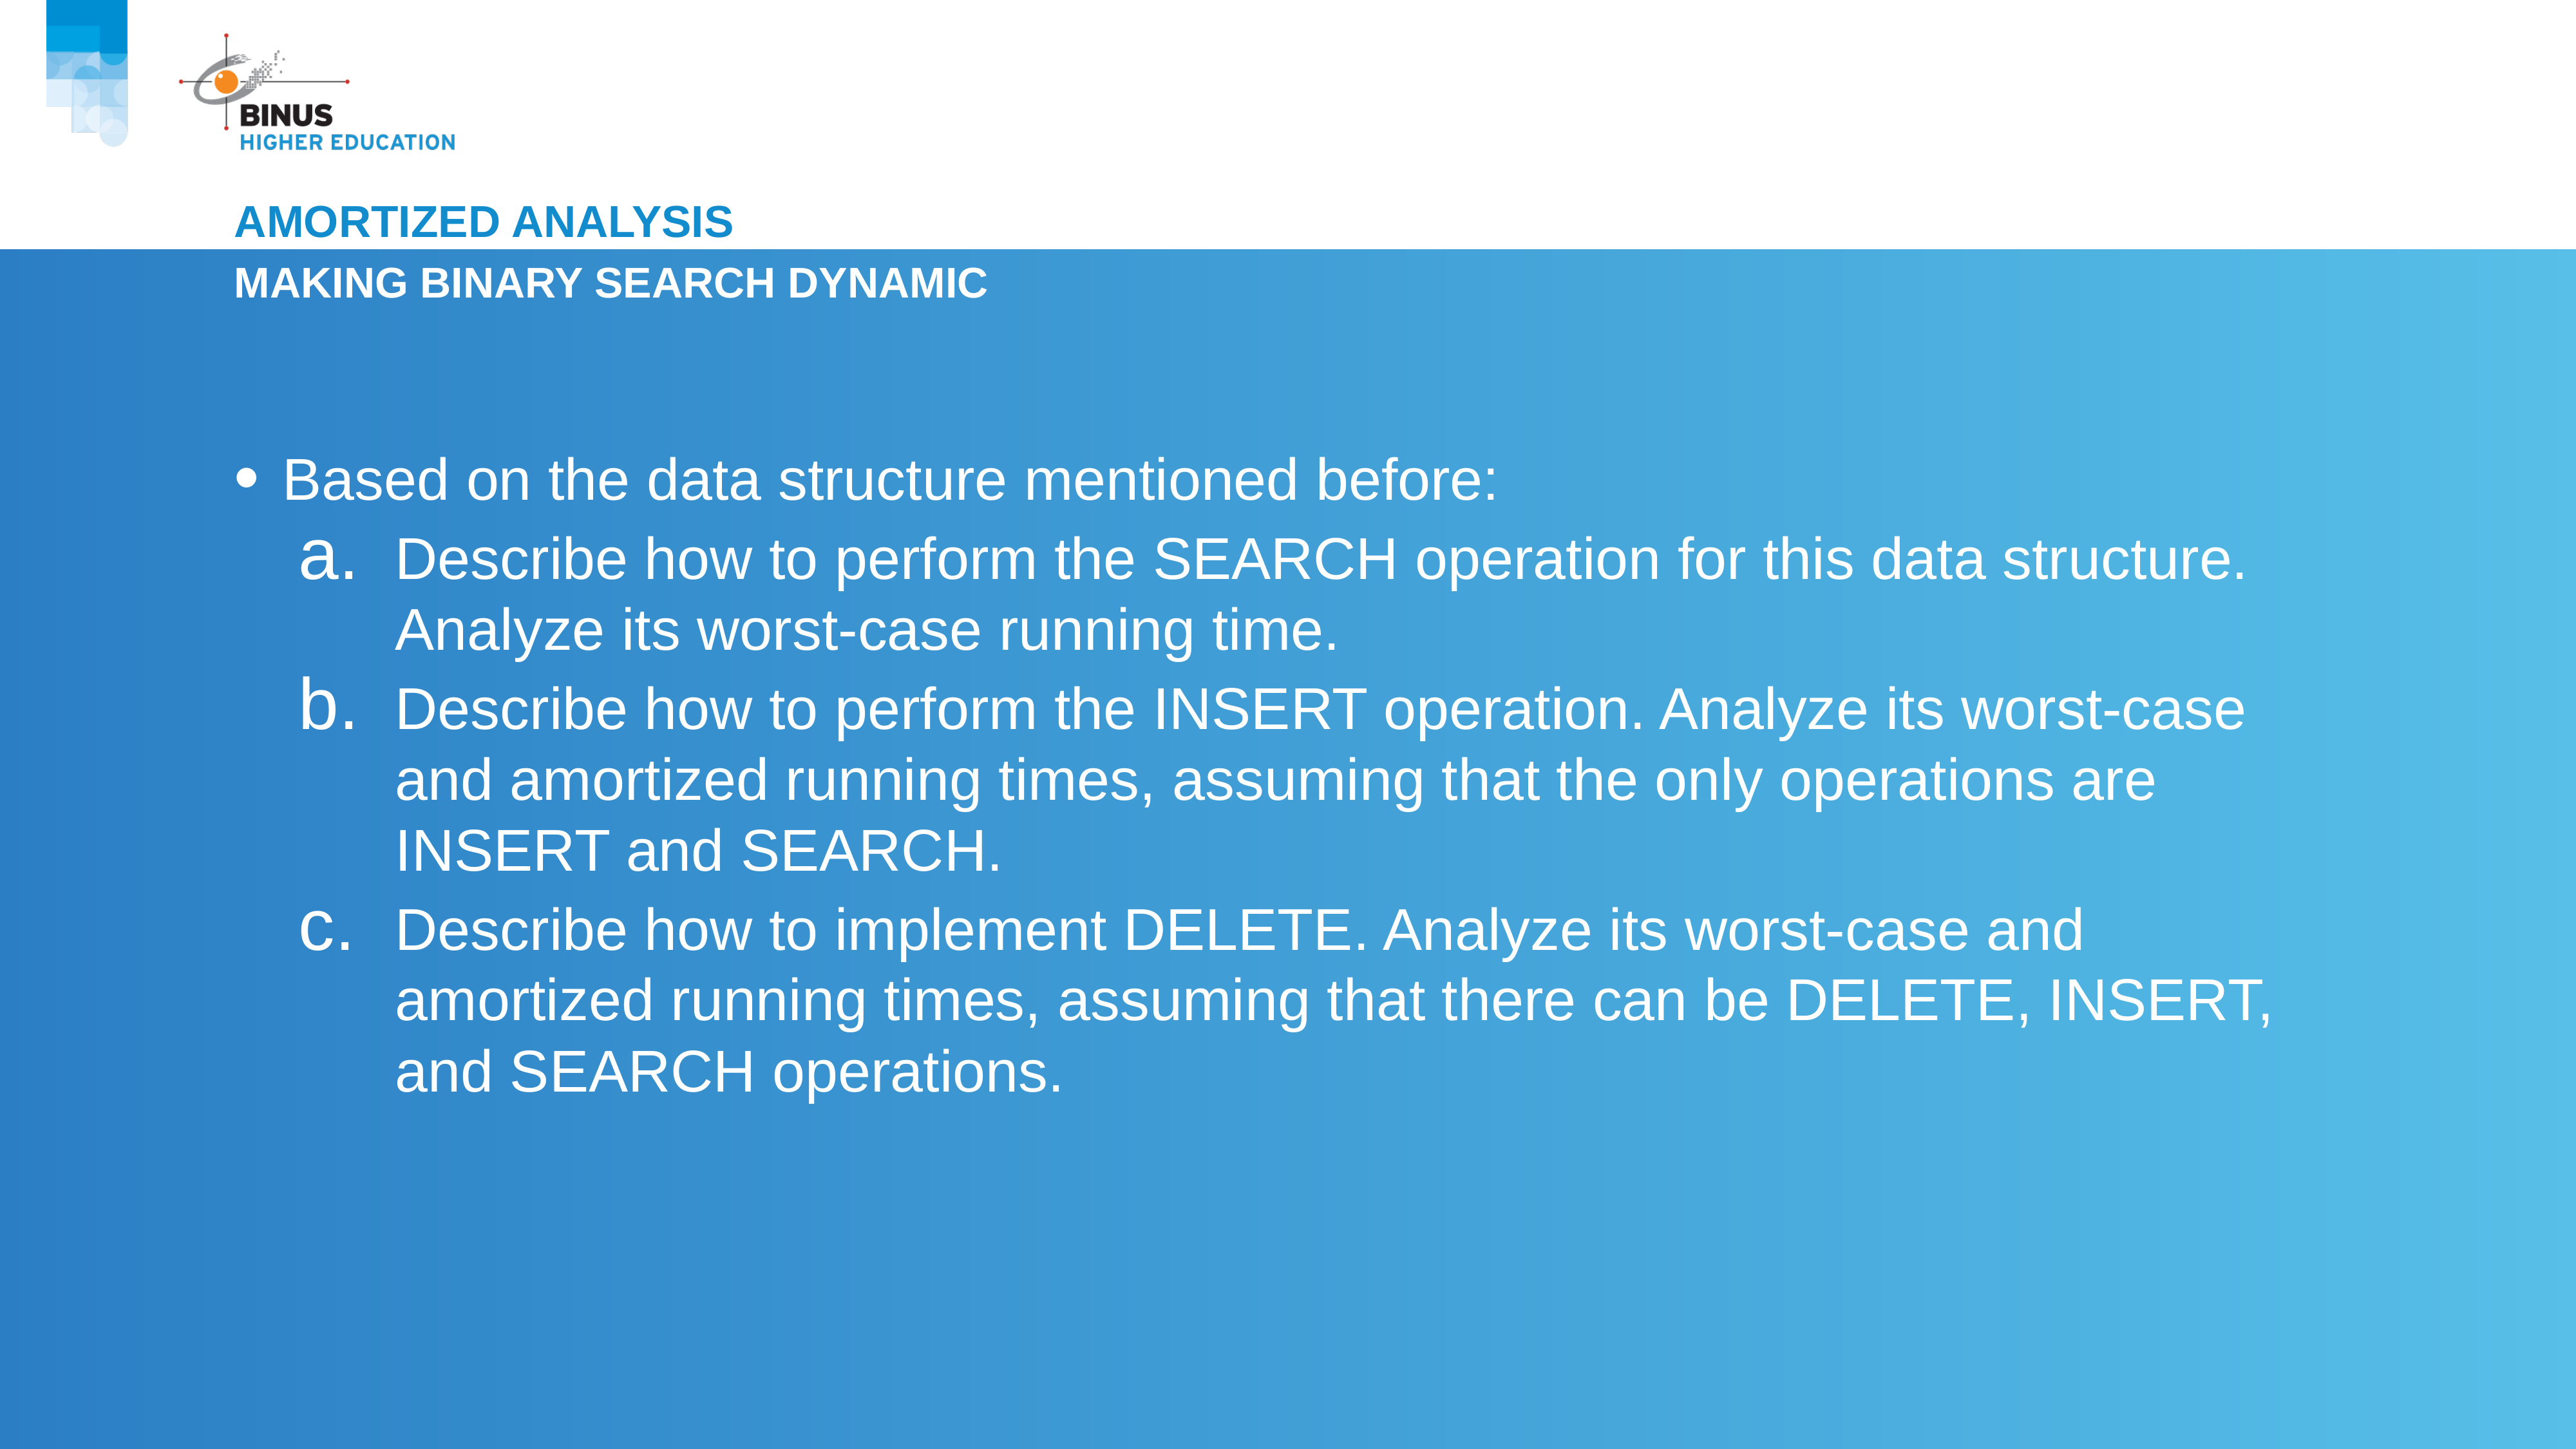

# Amortized analysis
Making binary search dynamic
Based on the data structure mentioned before:
Describe how to perform the SEARCH operation for this data structure. Analyze its worst-case running time.
Describe how to perform the INSERT operation. Analyze its worst-case and amortized running times, assuming that the only operations are INSERT and SEARCH.
Describe how to implement DELETE. Analyze its worst-case and amortized running times, assuming that there can be DELETE, INSERT, and SEARCH operations.